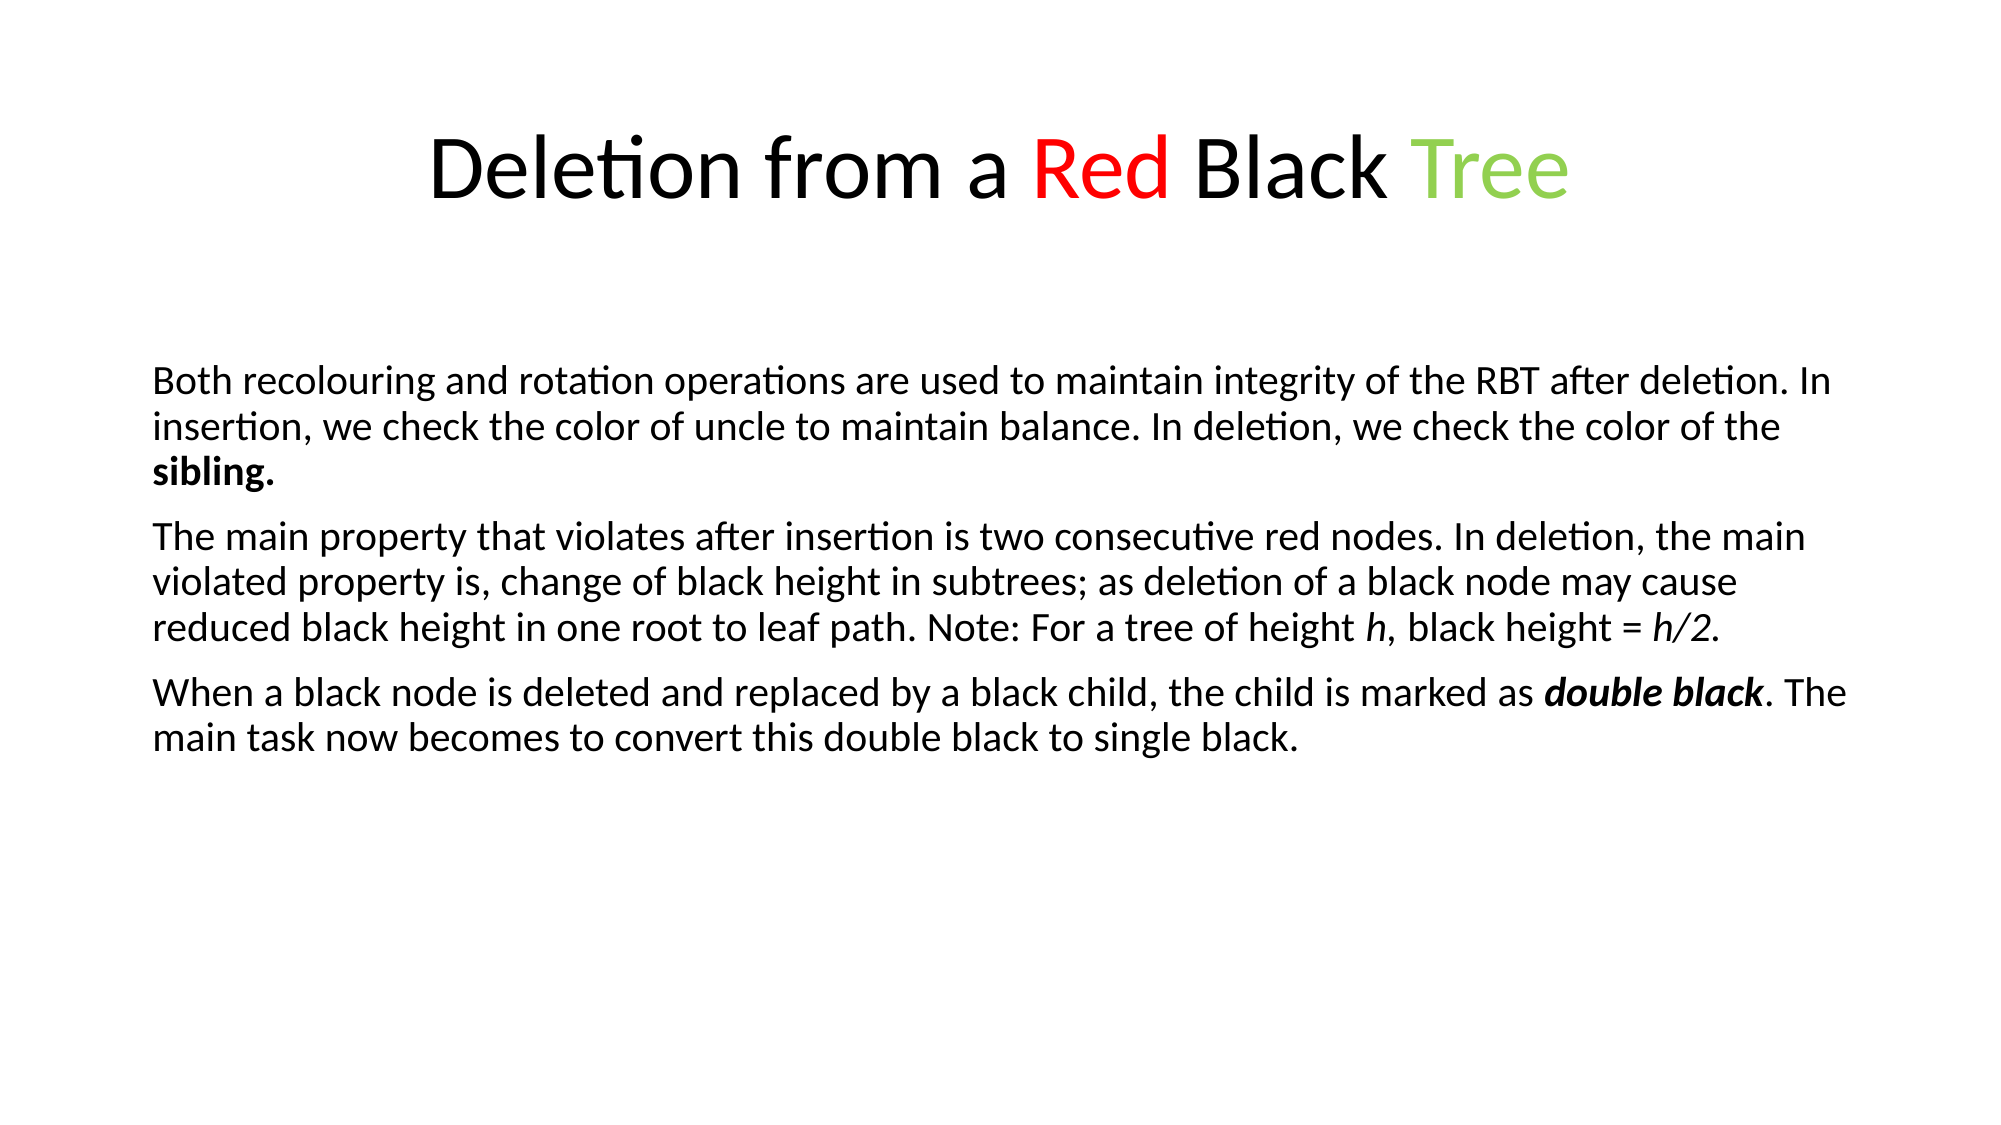

# Deletion from a Red Black Tree
Both recolouring and rotation operations are used to maintain integrity of the RBT after deletion. In insertion, we check the color of uncle to maintain balance. In deletion, we check the color of the sibling.
The main property that violates after insertion is two consecutive red nodes. In deletion, the main violated property is, change of black height in subtrees; as deletion of a black node may cause reduced black height in one root to leaf path. Note: For a tree of height h, black height = h/2.
When a black node is deleted and replaced by a black child, the child is marked as double black. The main task now becomes to convert this double black to single black.